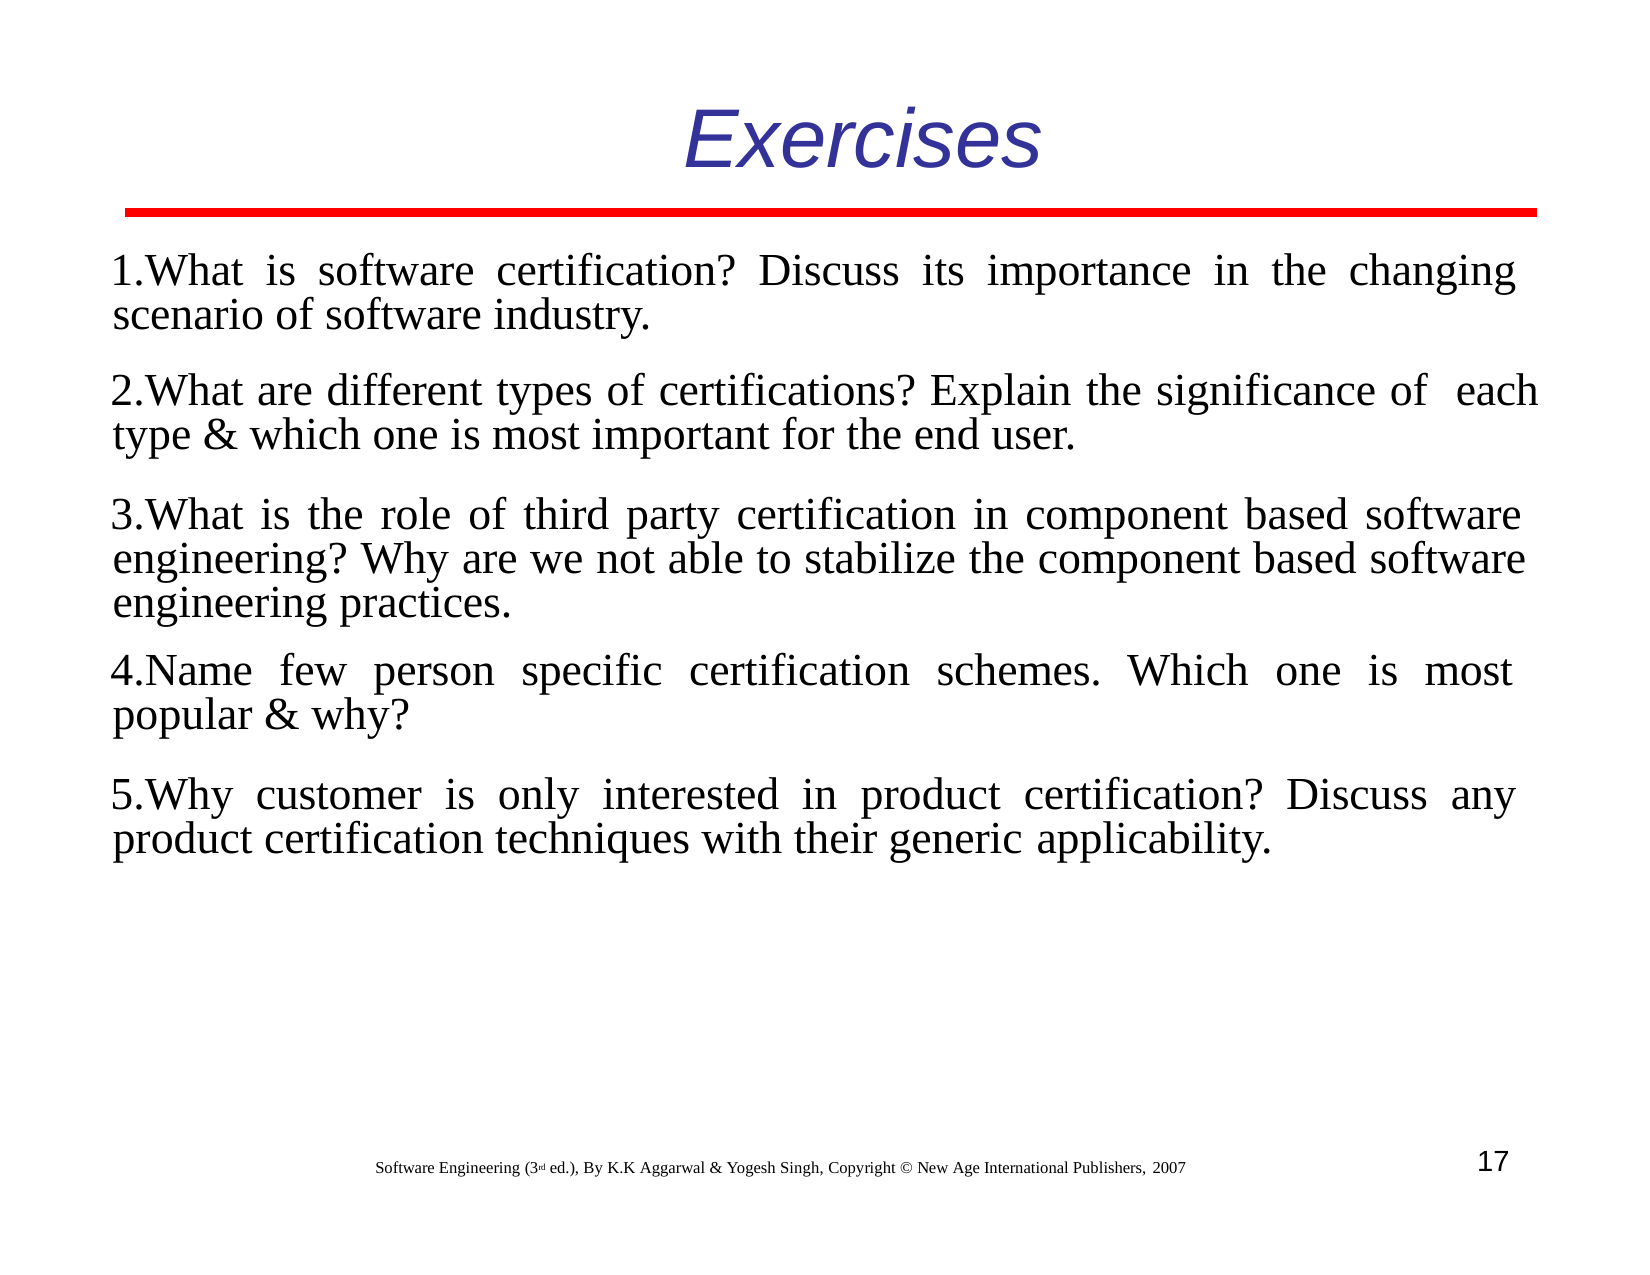

# Exercises

What is software certification? Discuss its importance in the changing  scenario of software industry.
What are different types of certifications? Explain the significance of  each type & which one is most important for the end user.
What is the role of third party certification in component based software  engineering? Why are we not able to stabilize the component based software  engineering practices.
Name few person specific certification schemes. Which one is most  popular & why?
Why customer is only interested in product certification? Discuss any  product certification techniques with their generic applicability.
17
Software Engineering (3rd  ed.), By K.K Aggarwal & Yogesh Singh, Copyright © New Age International Publishers, 2007